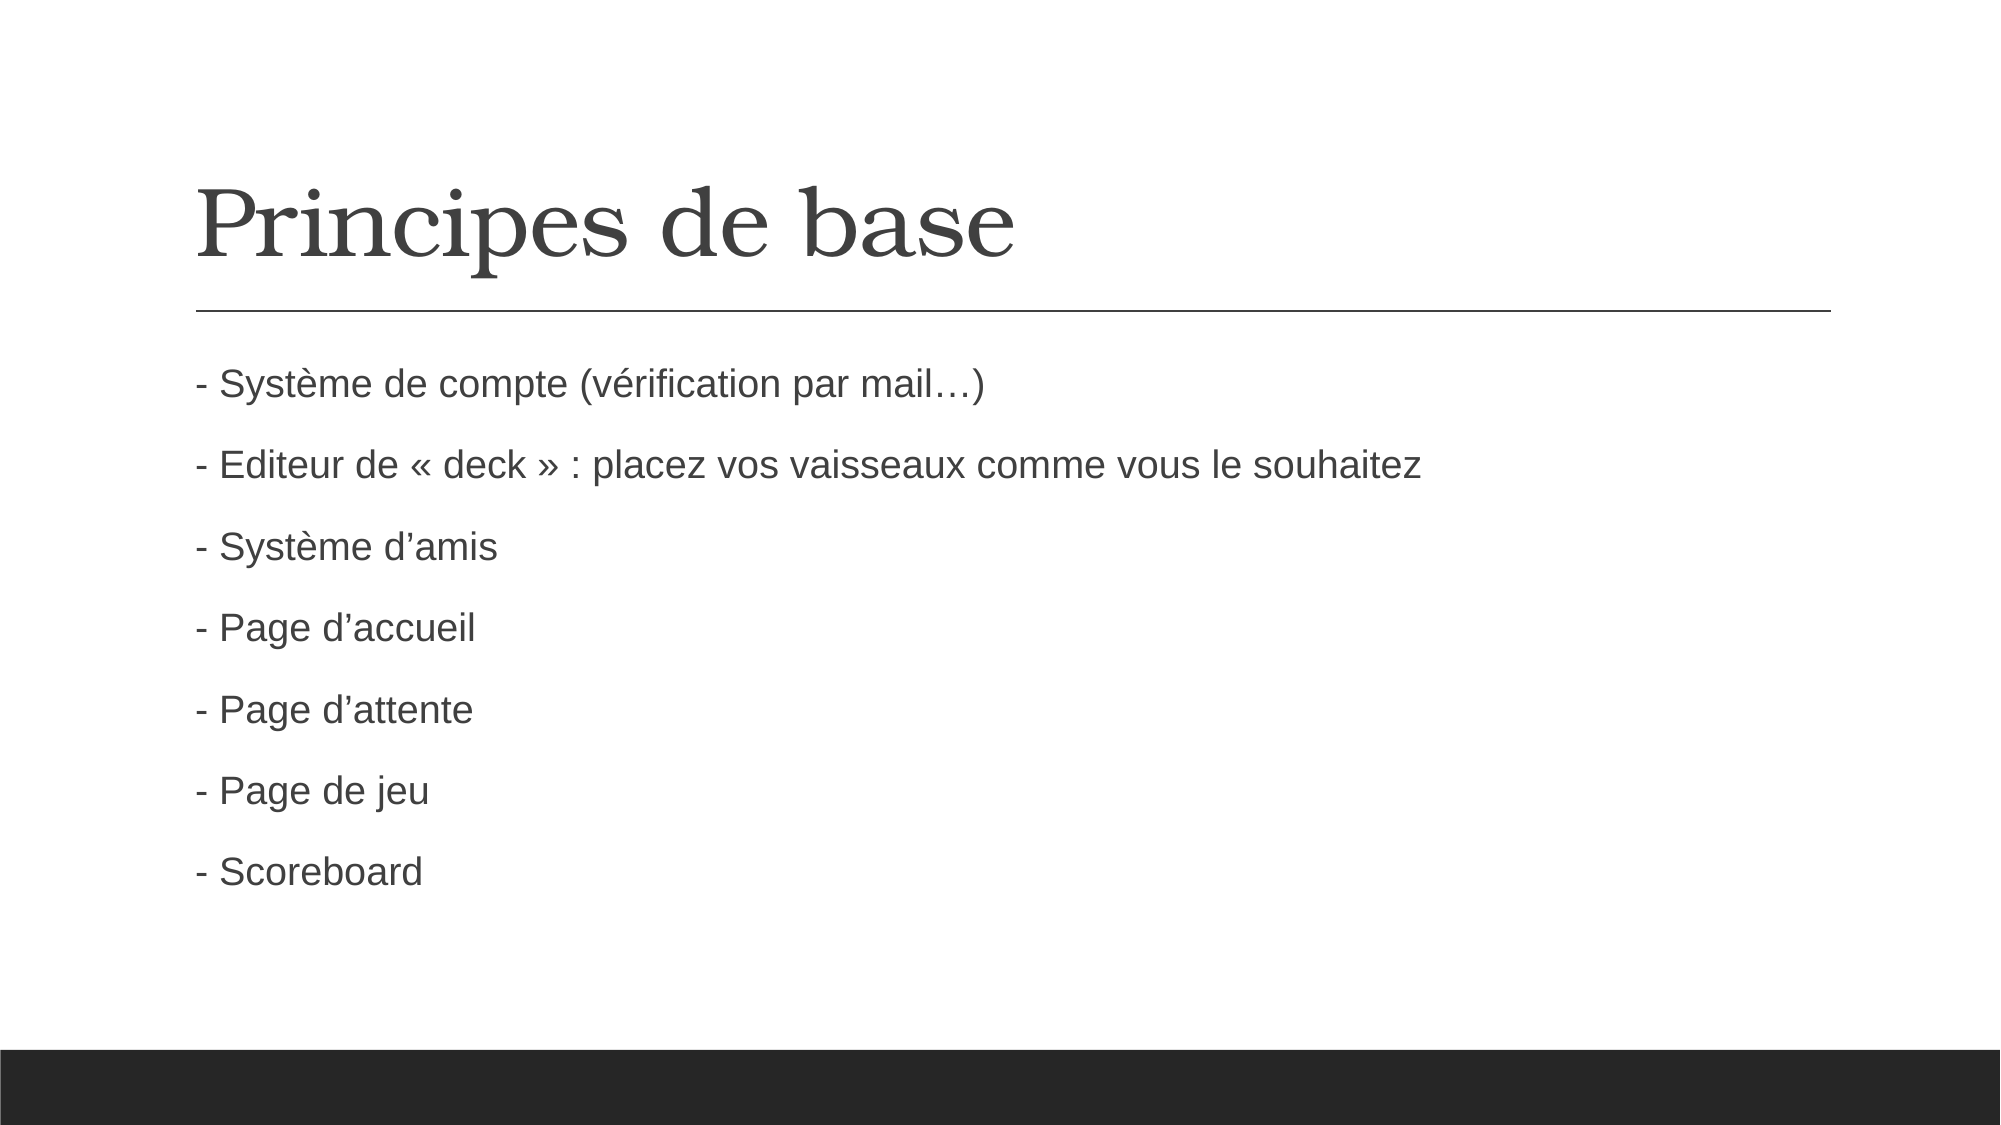

# Principes de base
- Système de compte (vérification par mail…)
- Editeur de « deck » : placez vos vaisseaux comme vous le souhaitez
- Système d’amis
- Page d’accueil
- Page d’attente
- Page de jeu
- Scoreboard